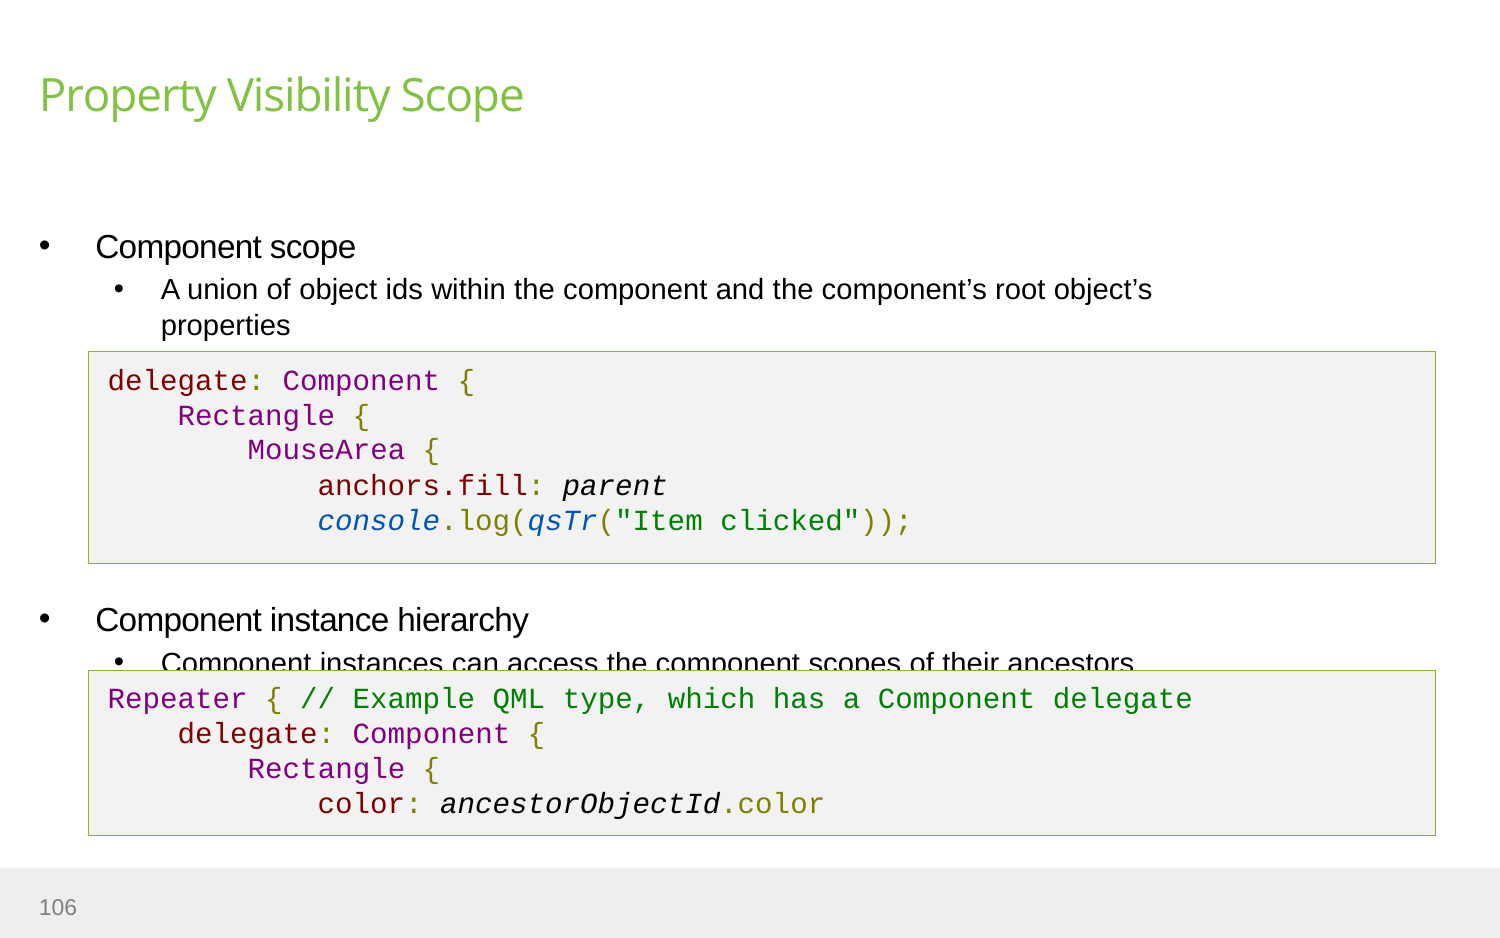

# Property Visibility Scope
Component scope
A union of object ids within the component and the component’s root object’s properties

Component instance hierarchy
Component instances can access the component scopes of their ancestors

delegate: Component {
    Rectangle {
        MouseArea {
            anchors.fill: parent
            console.log(qsTr("Item clicked"));
Repeater { // Example QML type, which has a Component delegate
    delegate: Component {
        Rectangle {
            color: ancestorObjectId.color

106